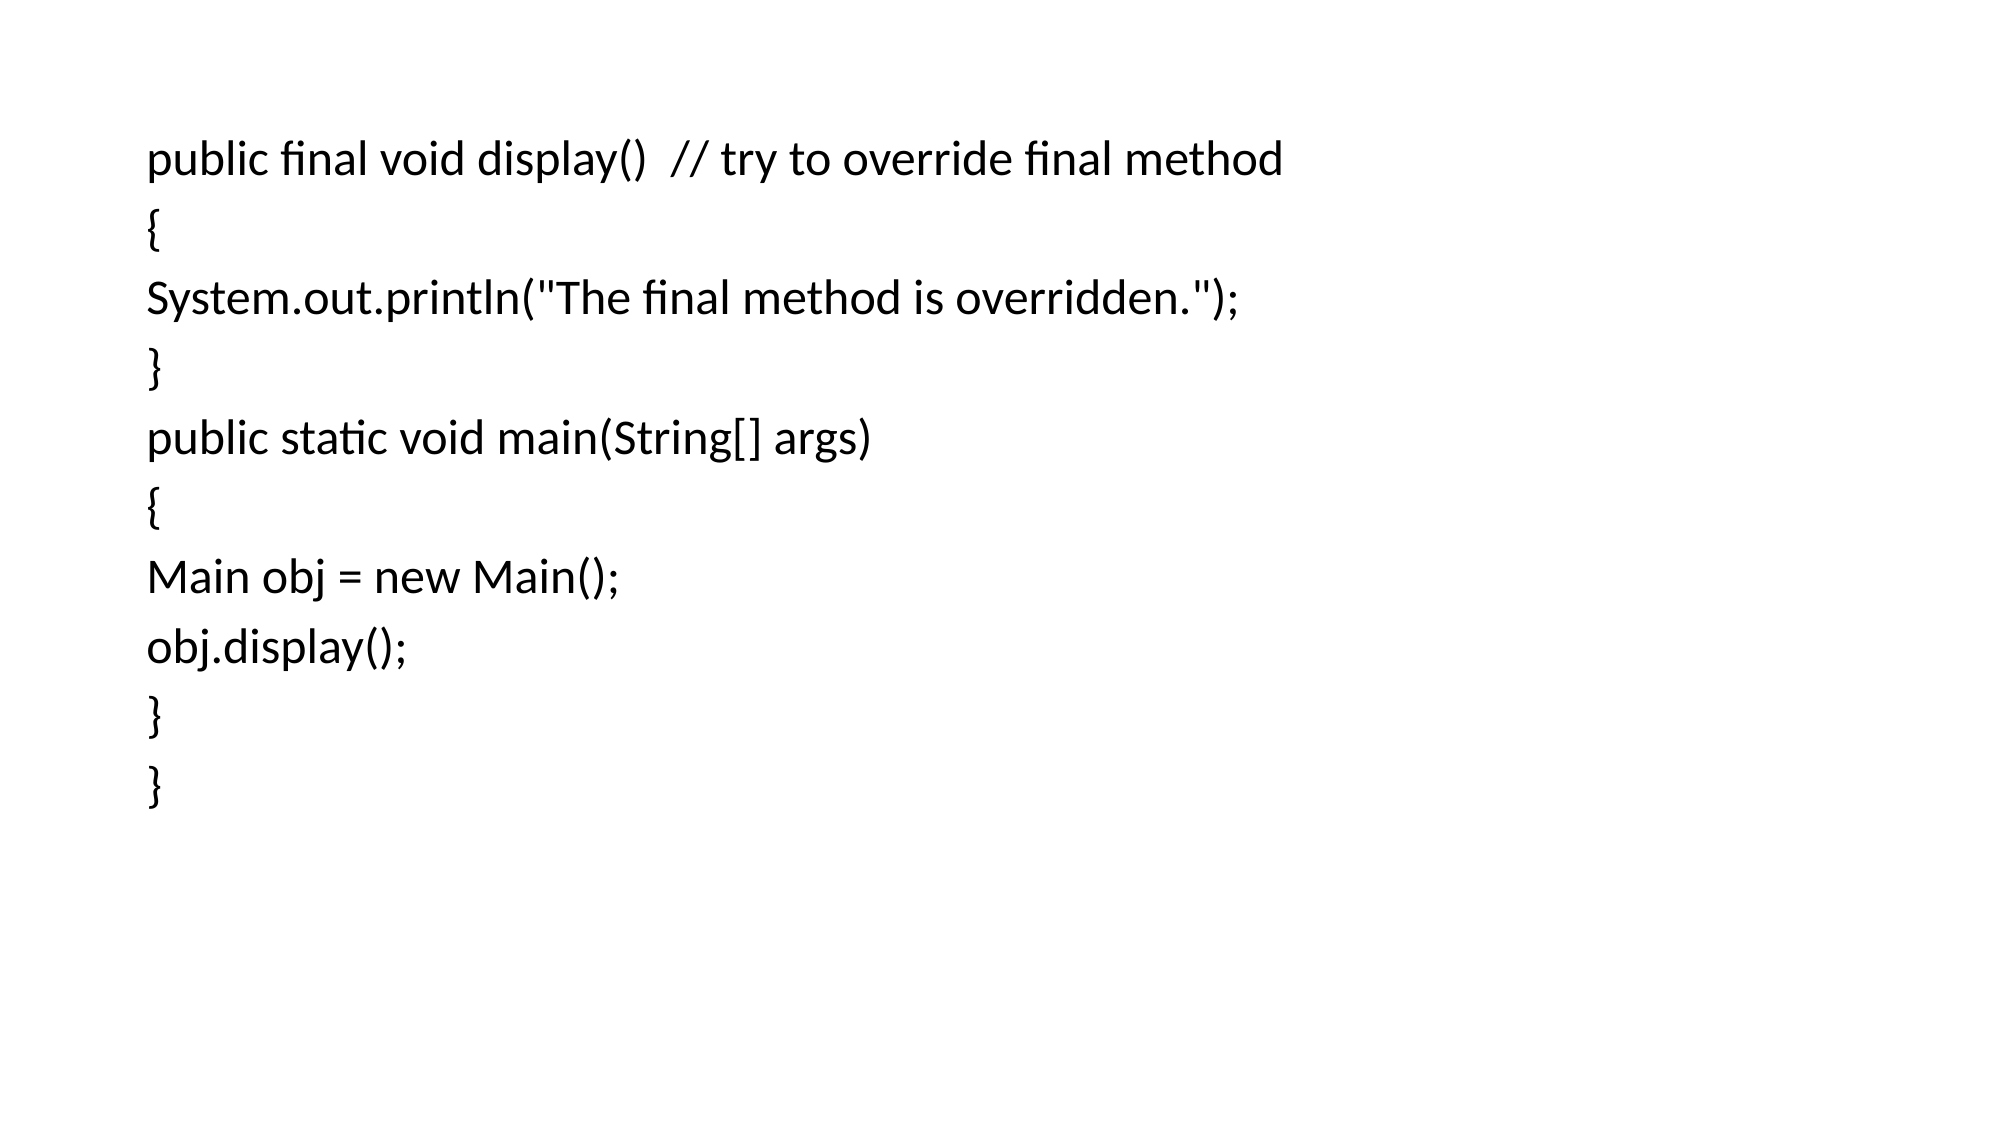

public final void display()  // try to override final method
{
System.out.println("The final method is overridden.");
}
public static void main(String[] args)
{
Main obj = new Main();
obj.display();
}
}